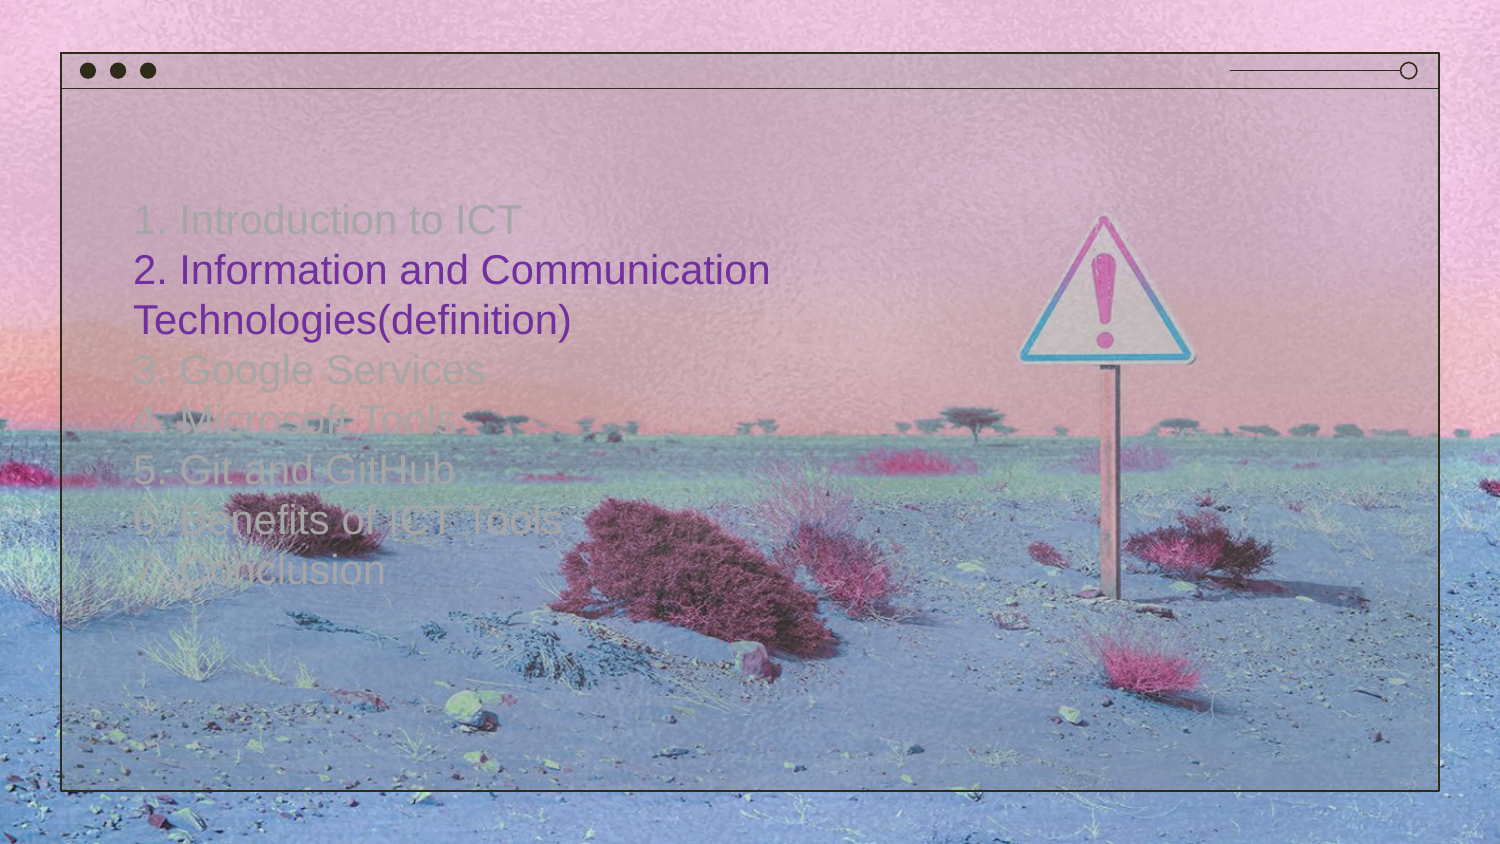

# 1. Introduction to ICT 2. Information and Communication Technologies(definition) 3. Google Services 4. Microsoft Tools 5. Git and GitHub 6. Benefits of ICT Tools 7. Conclusion